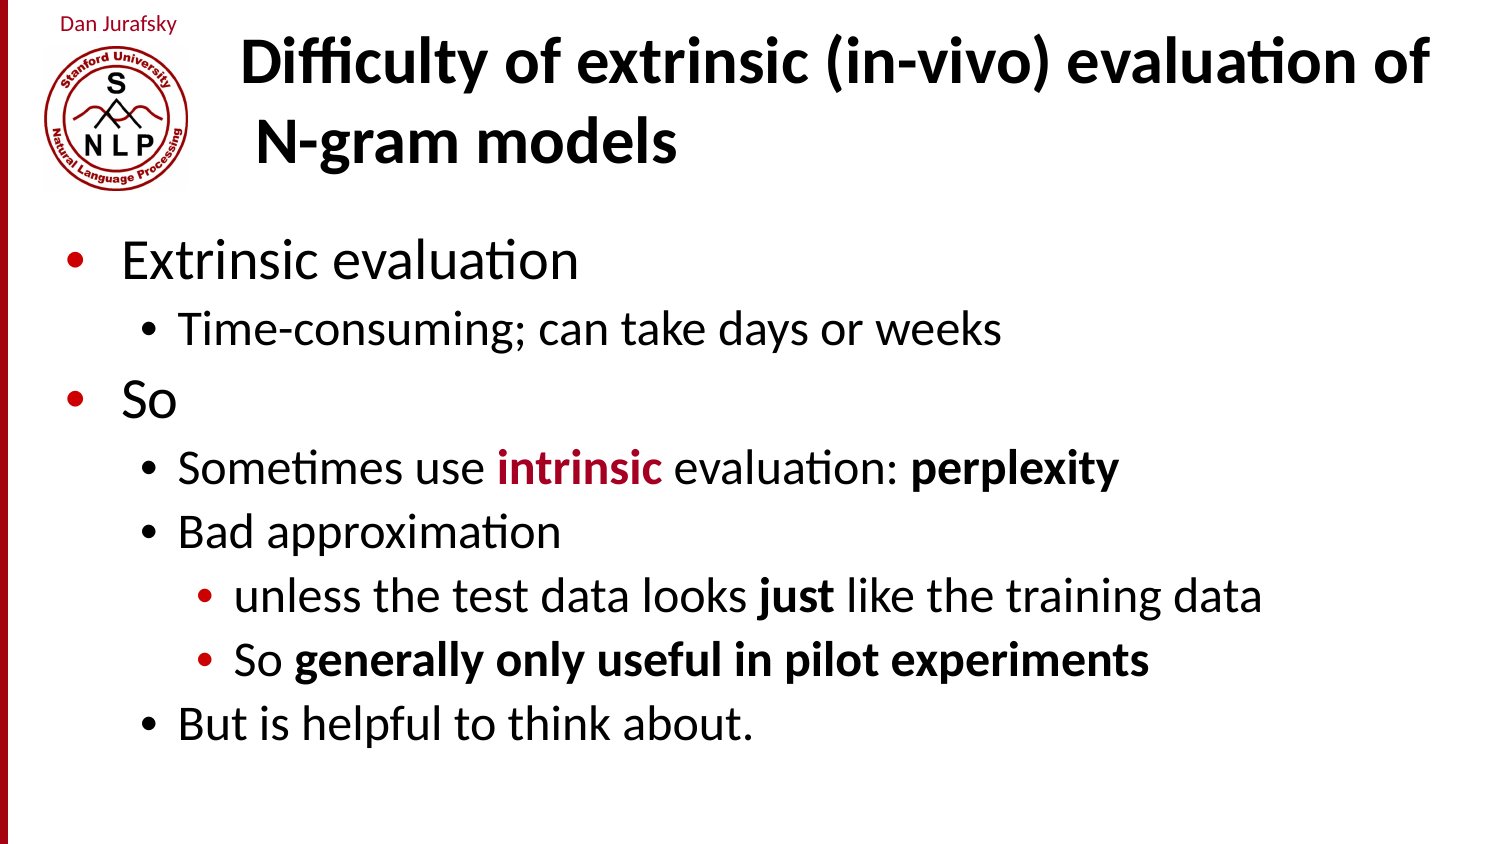

# Difficulty of extrinsic (in-vivo) evaluation of  N-gram models
Extrinsic evaluation
Time-consuming; can take days or weeks
So
Sometimes use intrinsic evaluation: perplexity
Bad approximation
unless the test data looks just like the training data
So generally only useful in pilot experiments
But is helpful to think about.